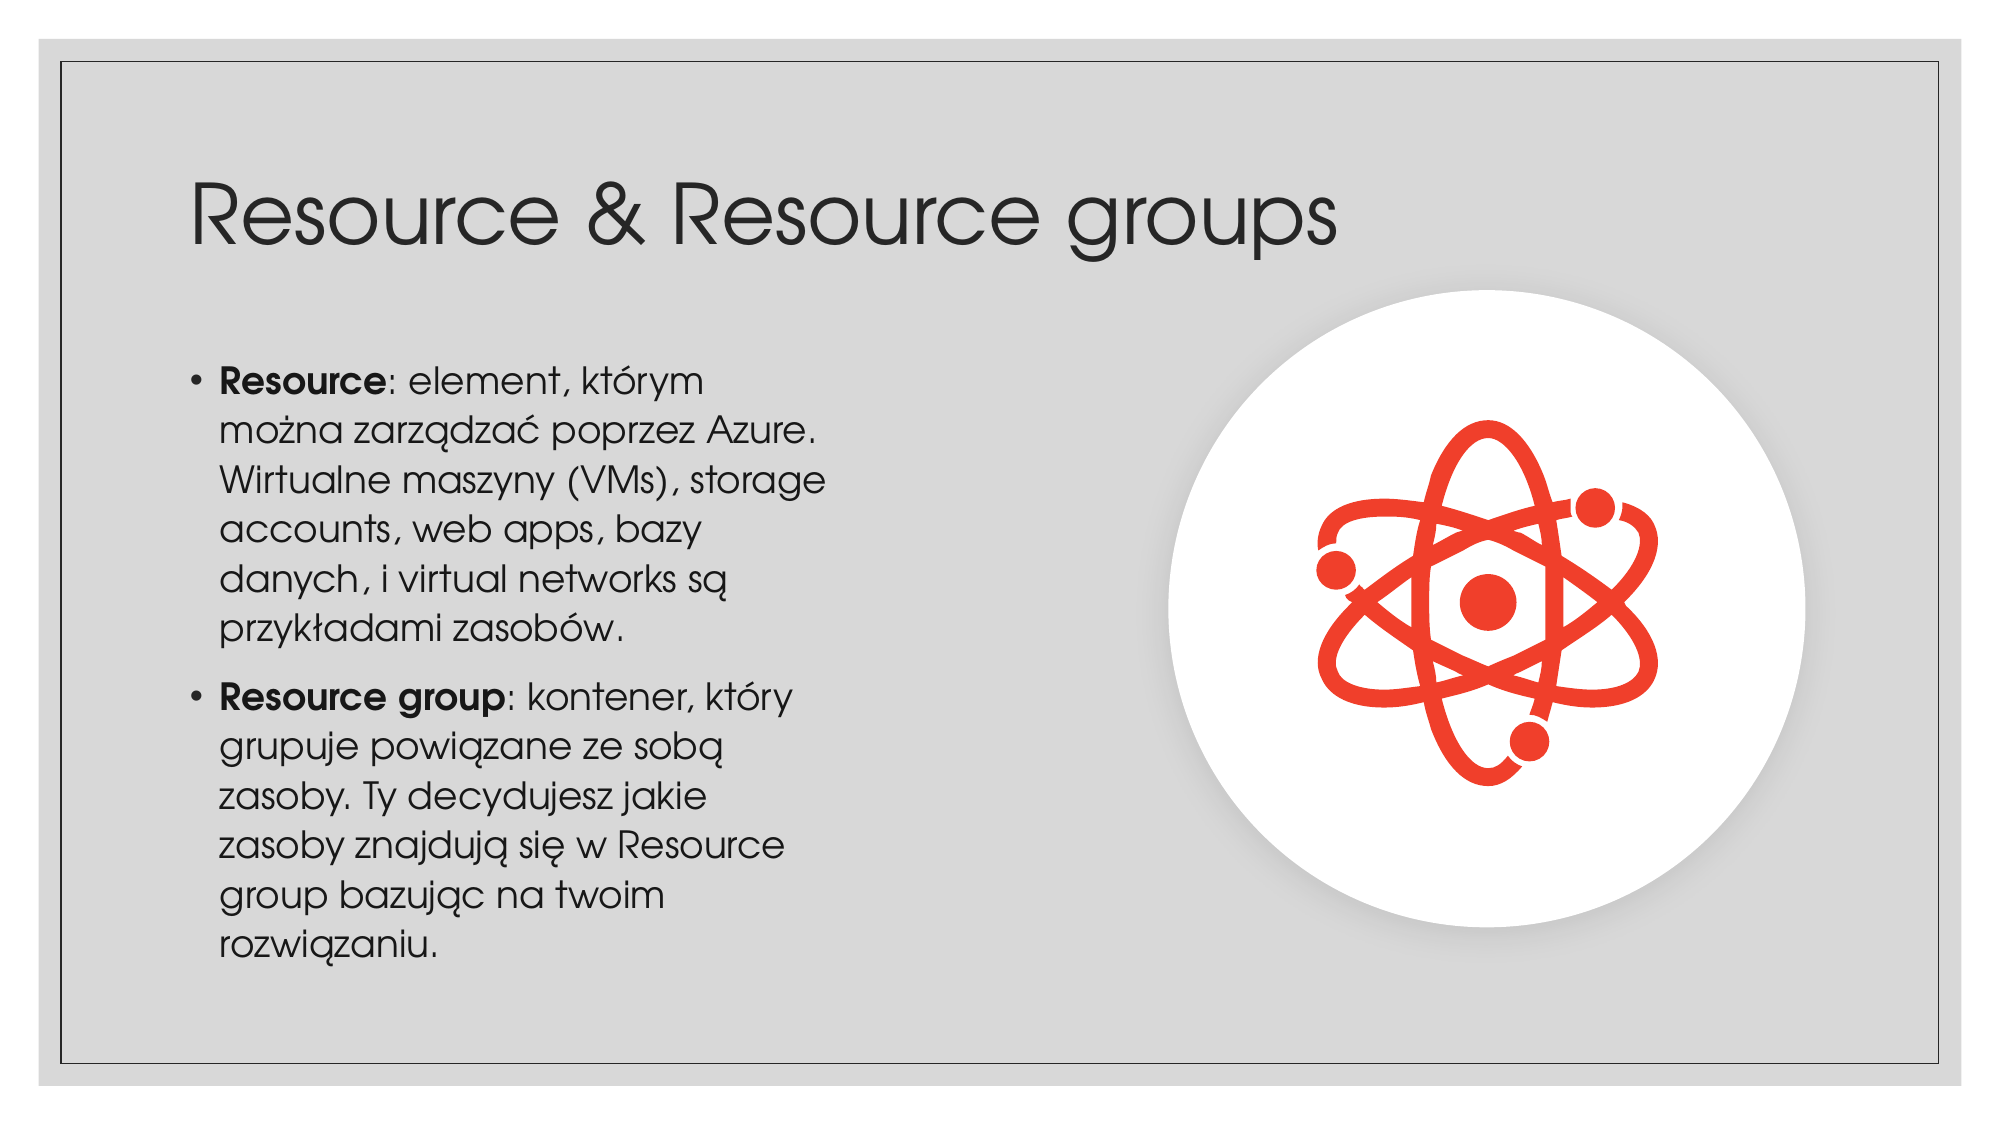

# Resource & Resource groups

Resource: element, którym można zarządzać poprzez Azure. Wirtualne maszyny (VMs), storage accounts, web apps, bazy danych, i virtual networks są przykładami zasobów.
Resource group: kontener, który grupuje powiązane ze sobą zasoby. Ty decydujesz jakie zasoby znajdują się w Resource group bazując na twoim rozwiązaniu.